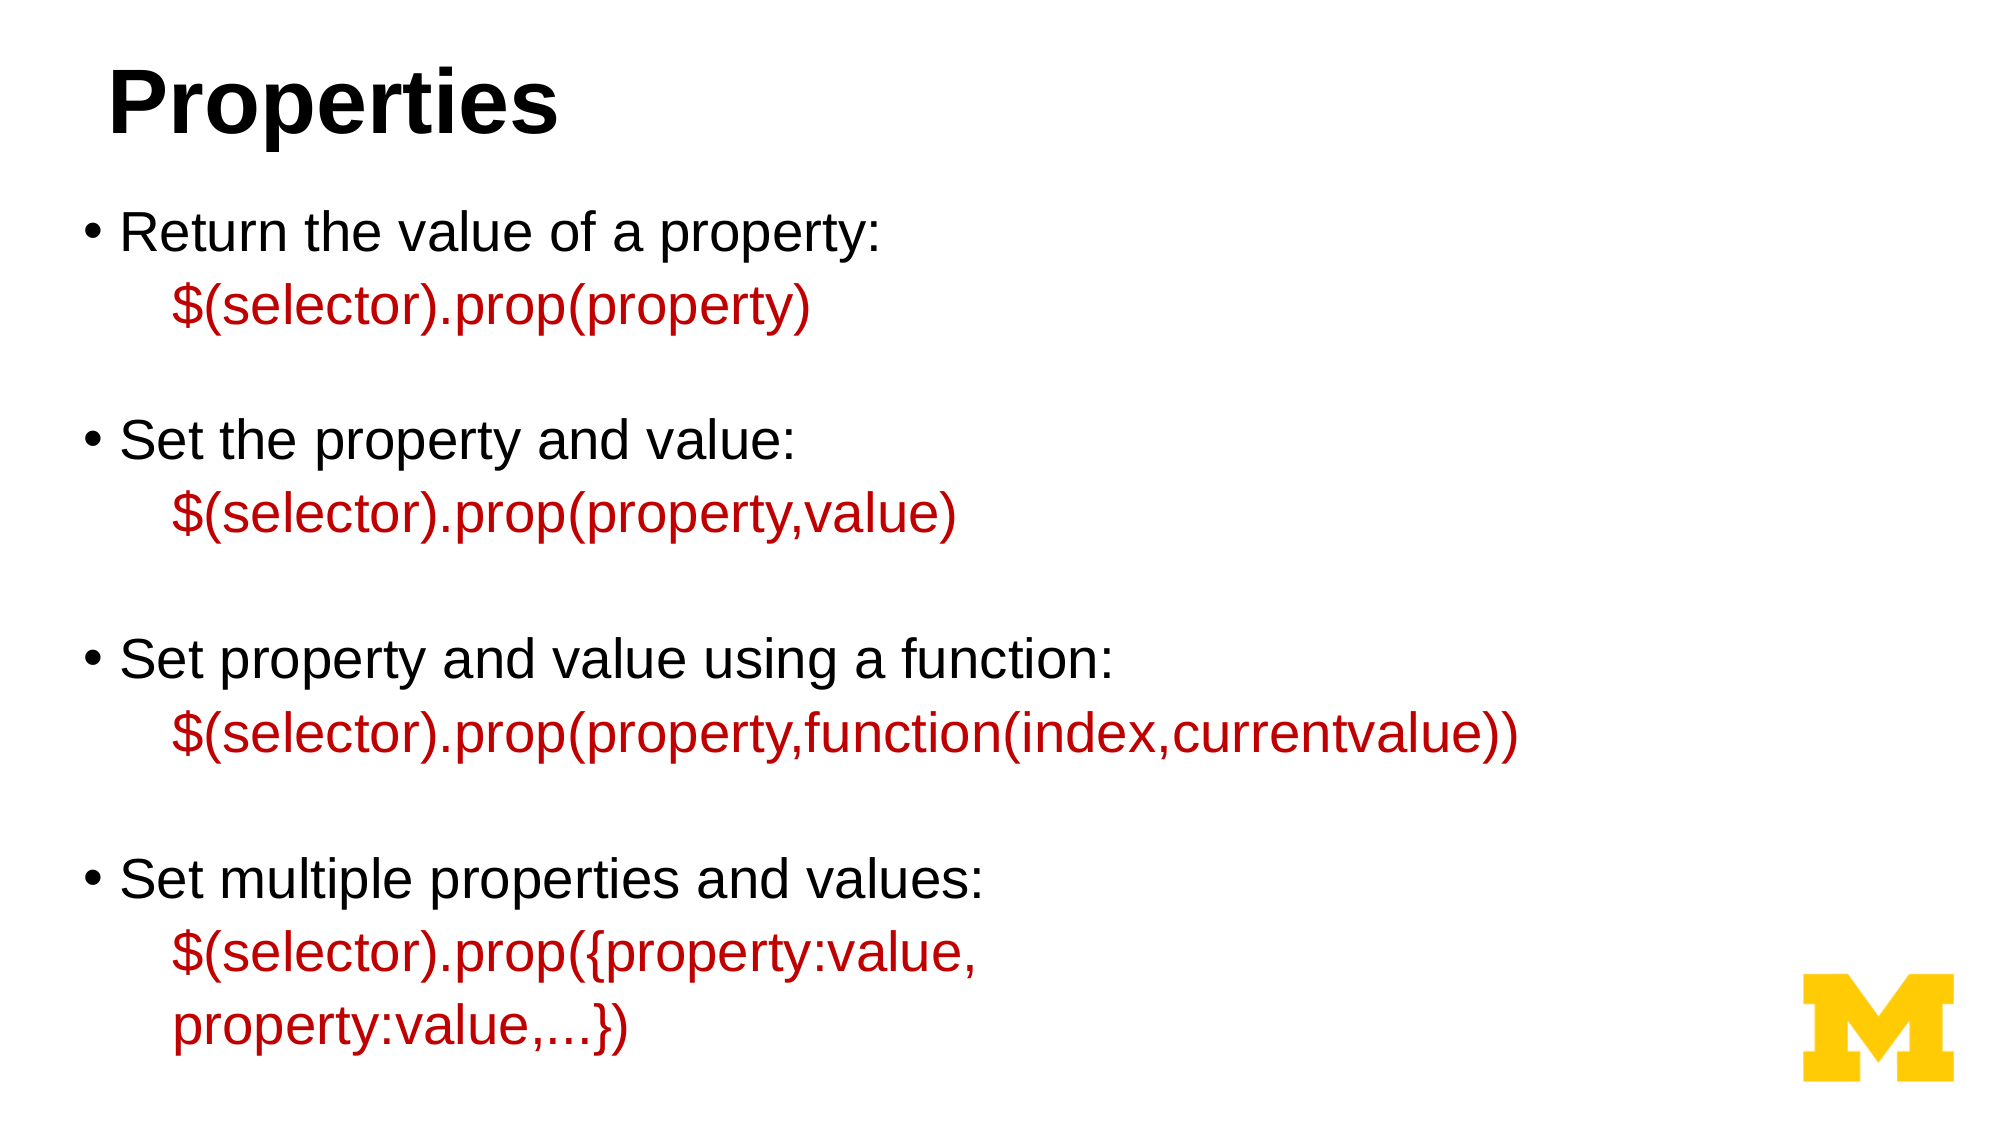

# Properties
Return the value of a property:
	$(selector).prop(property)
Set the property and value:
	$(selector).prop(property,value)

Set property and value using a function:
	$(selector).prop(property,function(index,currentvalue))

Set multiple properties and values:
	$(selector).prop({property:value,
	property:value,...})